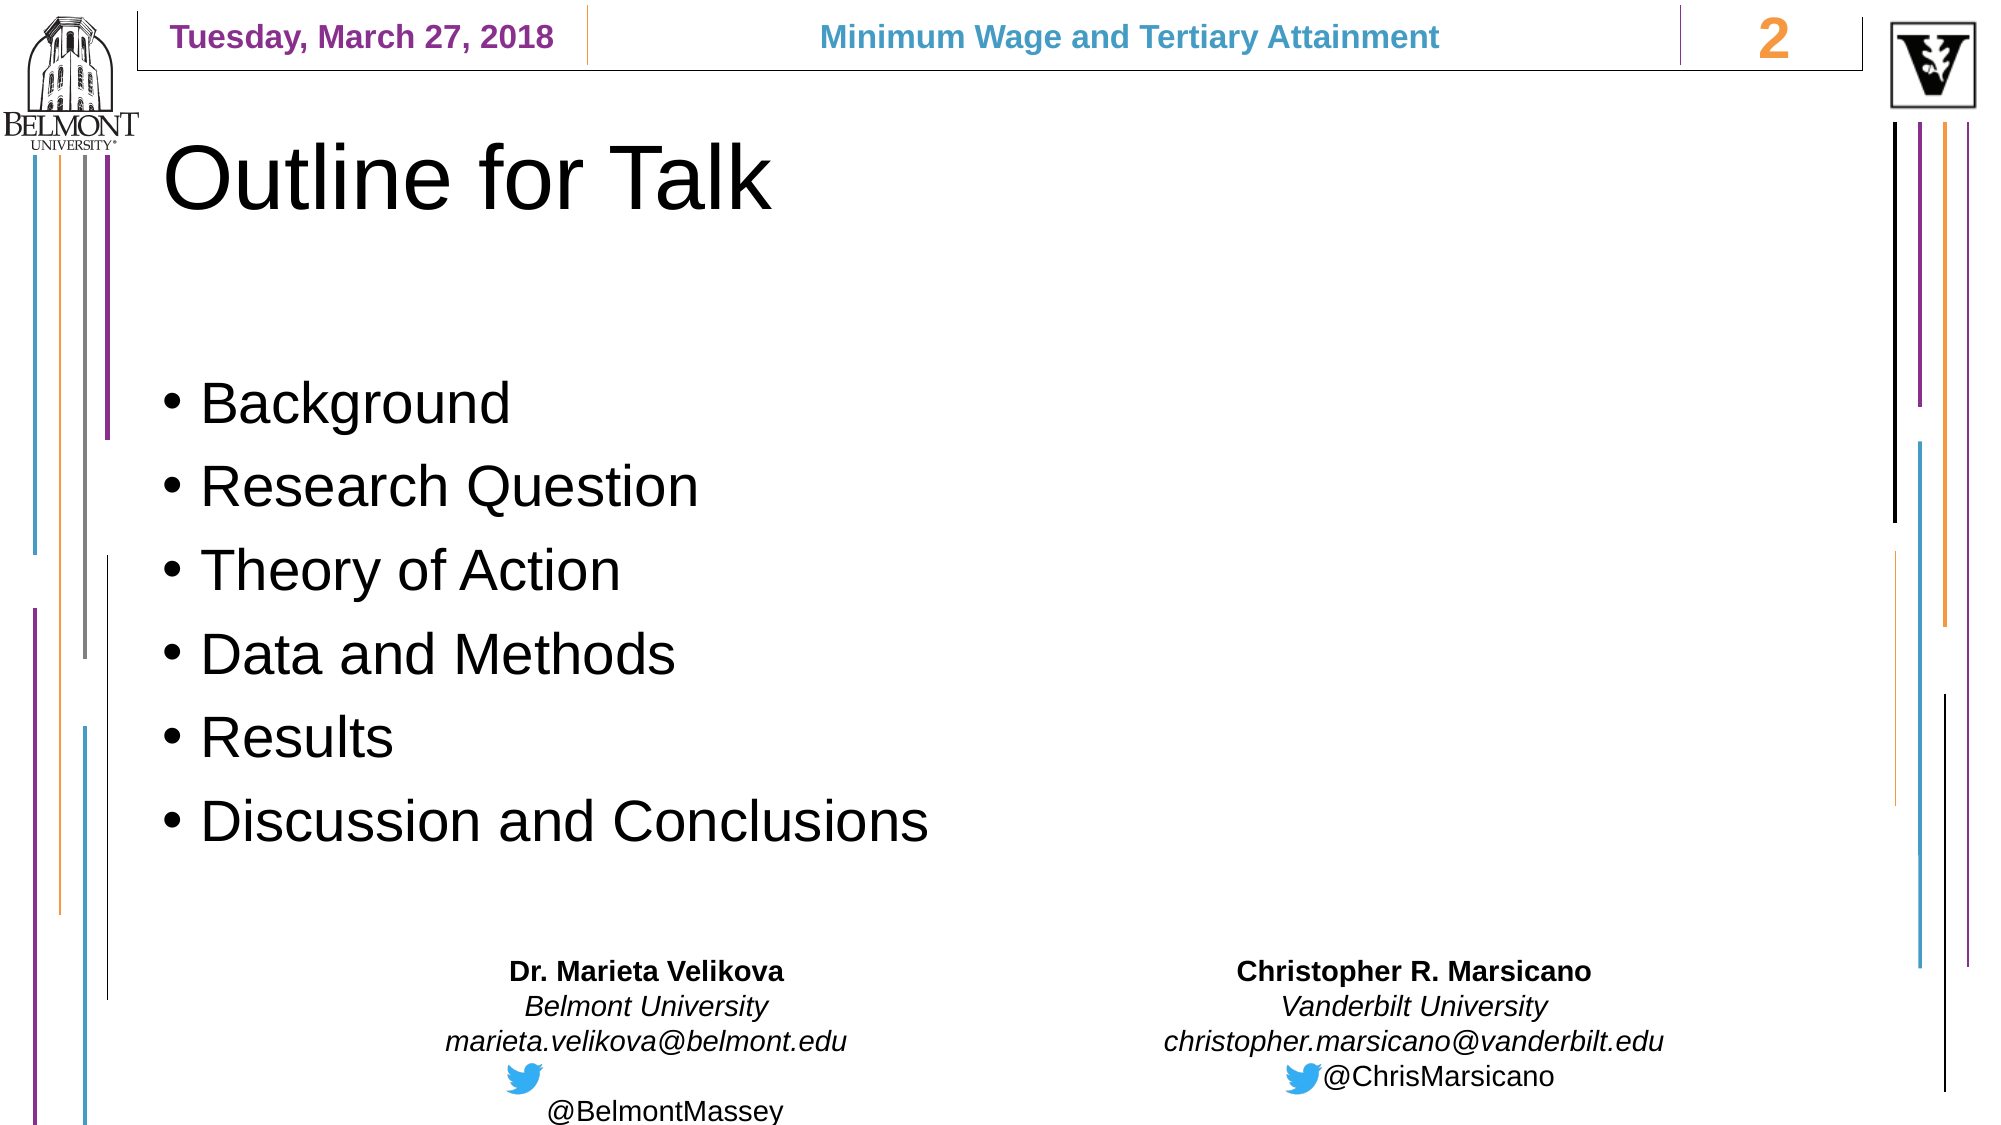

2
Minimum Wage and Tertiary Attainment
Tuesday, March 27, 2018
# Outline for Talk

Background
Research Question
Theory of Action
Data and Methods
Results
Discussion and Conclusions